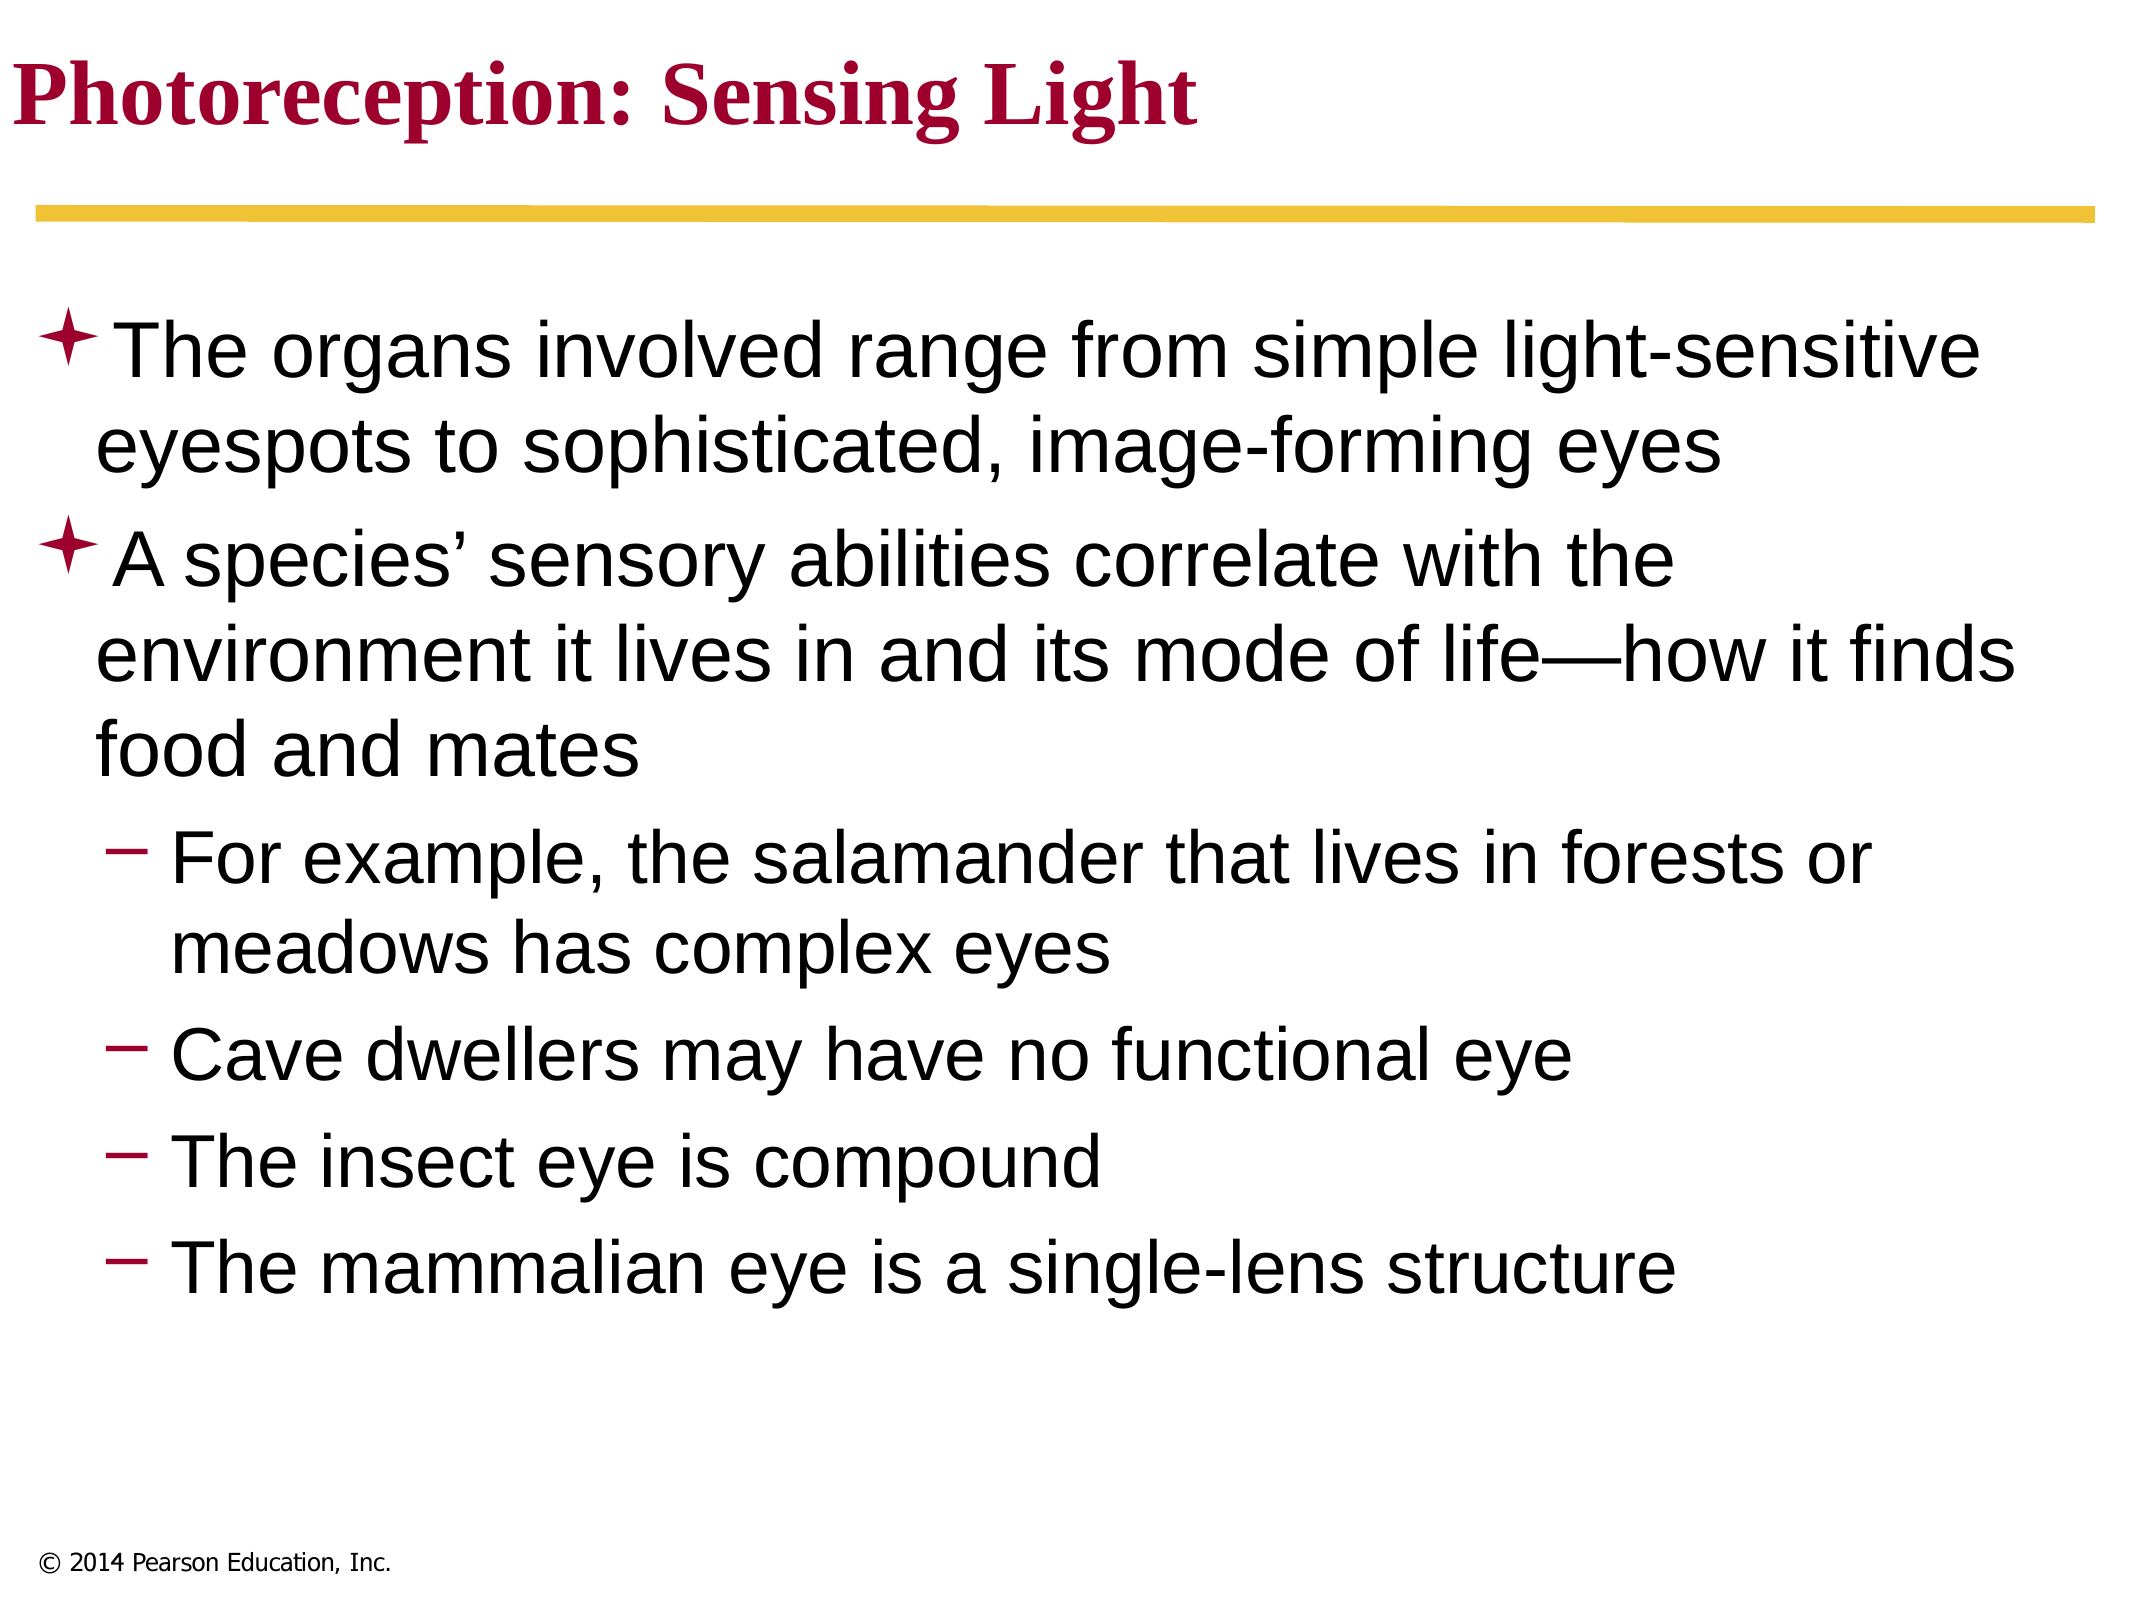

Photoreception: Sensing Light
The organs involved range from simple light-sensitive eyespots to sophisticated, image-forming eyes
A species’ sensory abilities correlate with the environment it lives in and its mode of life—how it finds food and mates
For example, the salamander that lives in forests or meadows has complex eyes
Cave dwellers may have no functional eye
The insect eye is compound
The mammalian eye is a single-lens structure